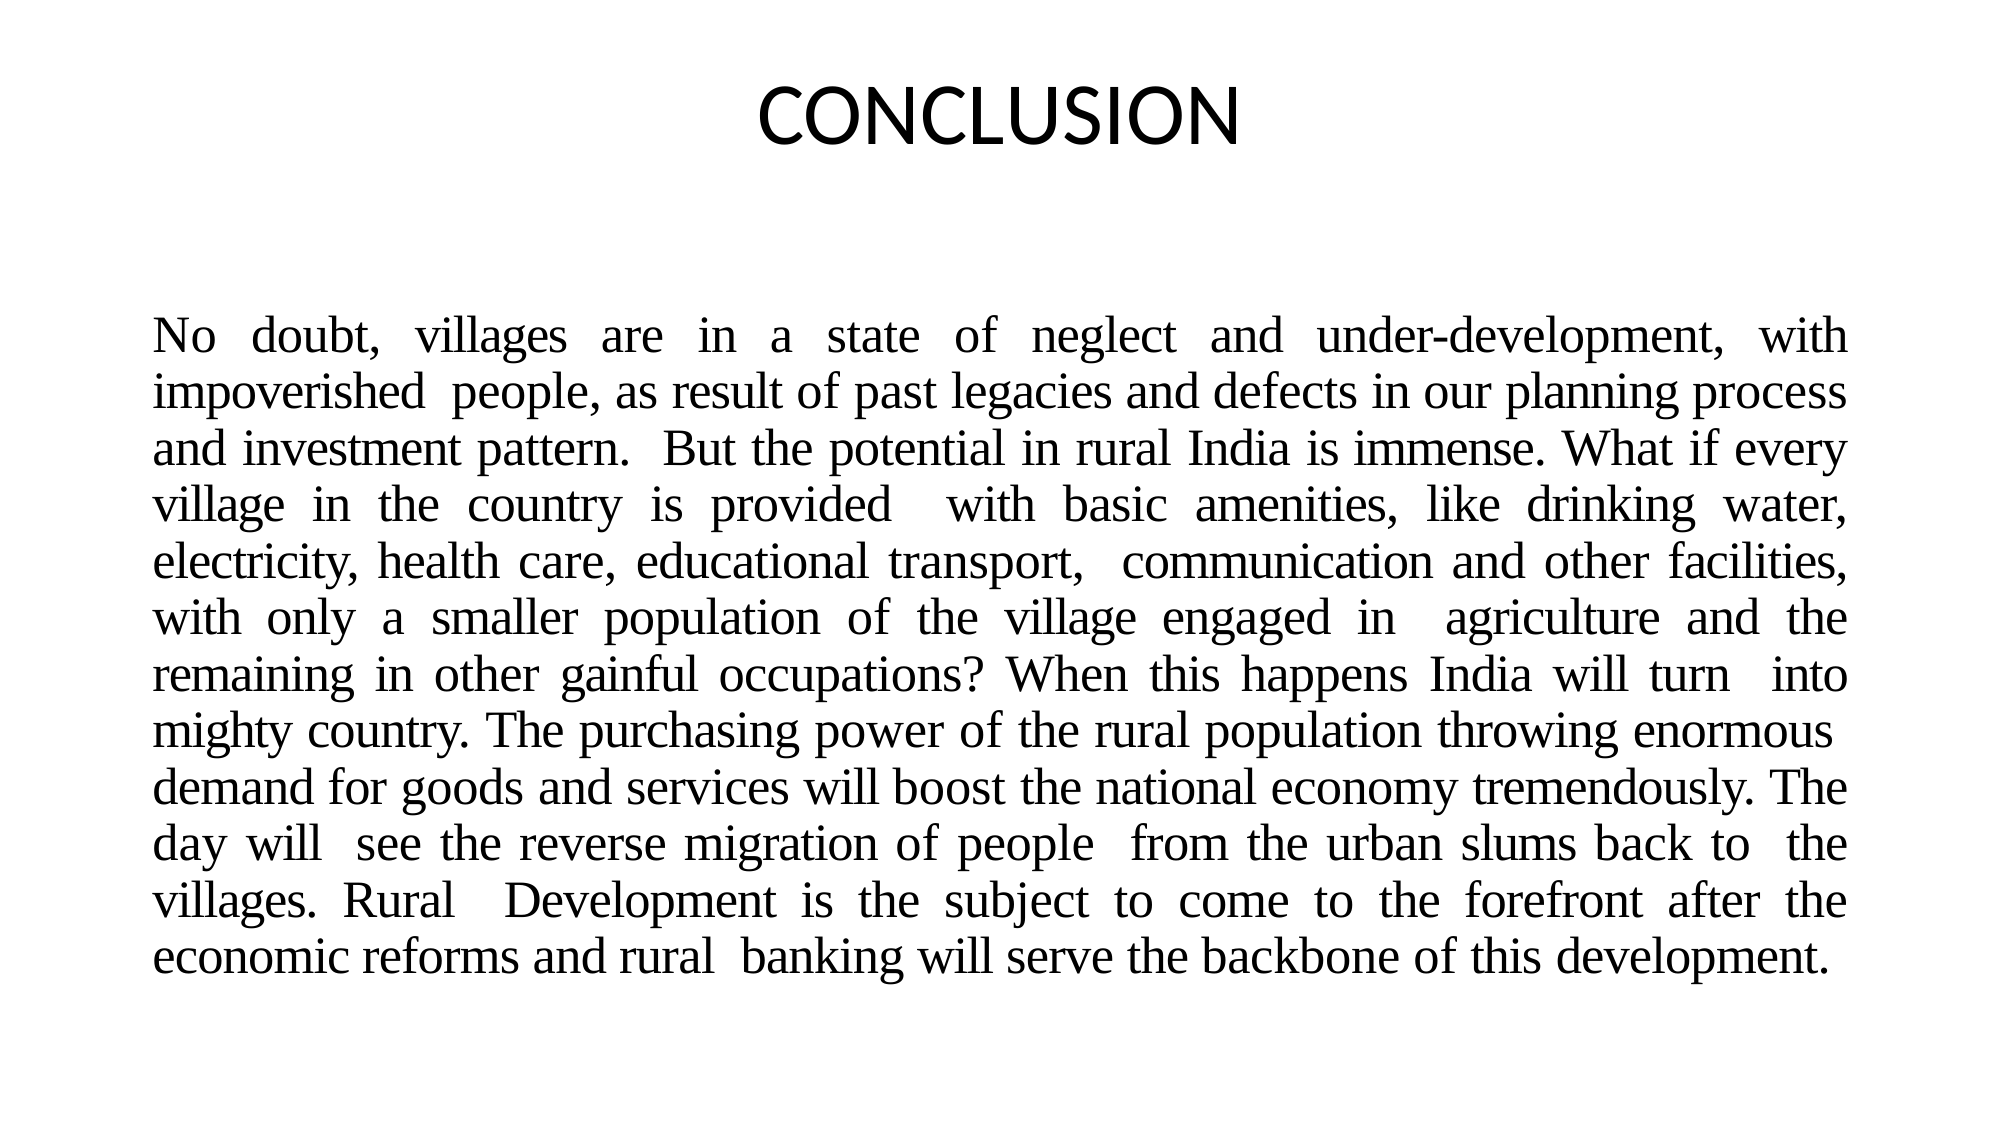

# CONCLUSION
No doubt, villages are in a state of neglect and under-development, with impoverished  people, as result of past legacies and defects in our planning process and investment pattern.  But the potential in rural India is immense. What if every village in the country is provided  with basic amenities, like drinking water, electricity, health care, educational transport,  communication and other facilities, with only a smaller population of the village engaged in  agriculture and the remaining in other gainful occupations? When this happens India will turn  into mighty country. The purchasing power of the rural population throwing enormous  demand for goods and services will boost the national economy tremendously. The day will  see the reverse migration of people  from the urban slums back to  the villages. Rural  Development is the subject to come to the forefront after the economic reforms and rural  banking will serve the backbone of this development.